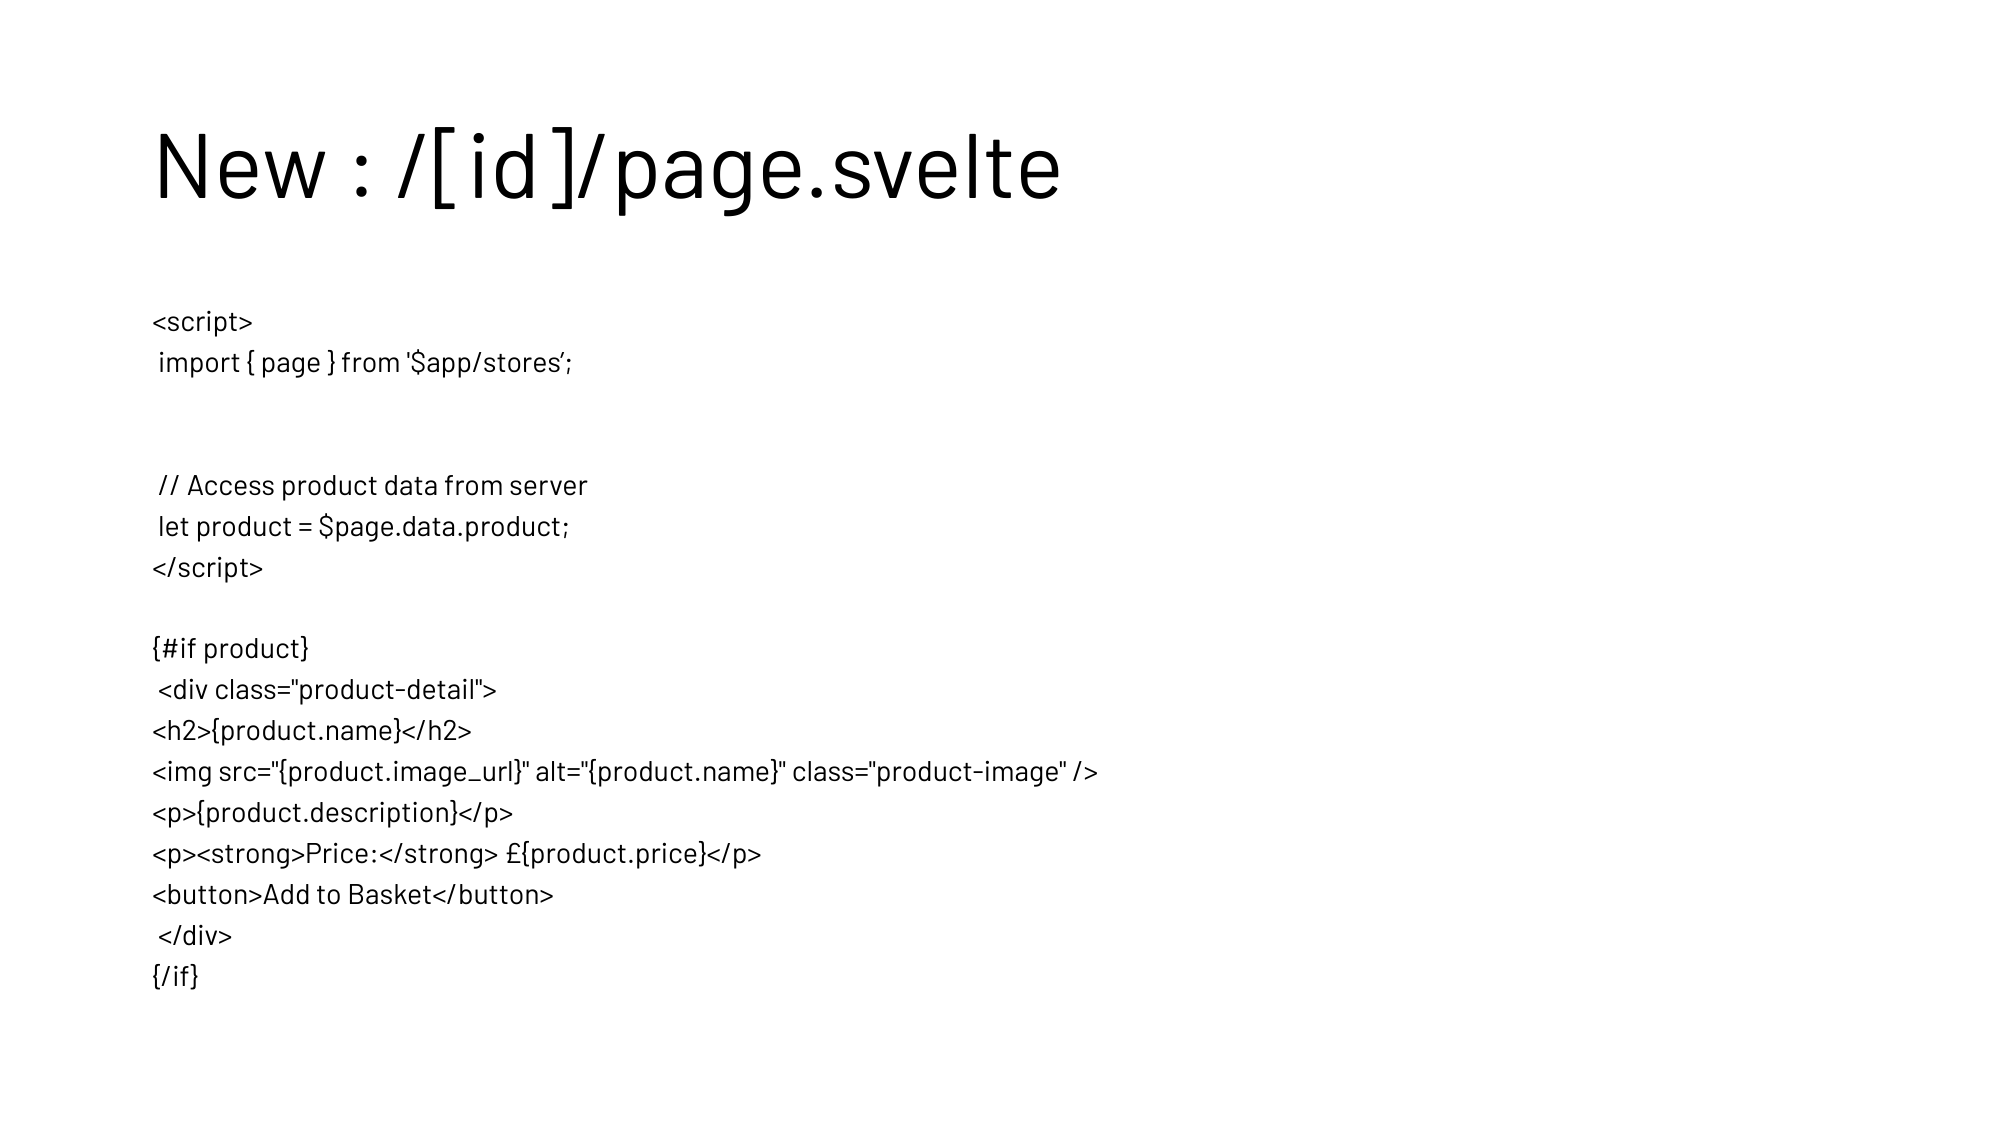

# New : /[id]/page.svelte
<script>
 import { page } from '$app/stores’;

 // Access product data from server
 let product = $page.data.product;
</script>

{#if product}
 <div class="product-detail">
<h2>{product.name}</h2>
<img src="{product.image_url}" alt="{product.name}" class="product-image" />
<p>{product.description}</p>
<p><strong>Price:</strong> £{product.price}</p>
<button>Add to Basket</button>
 </div>
{/if}